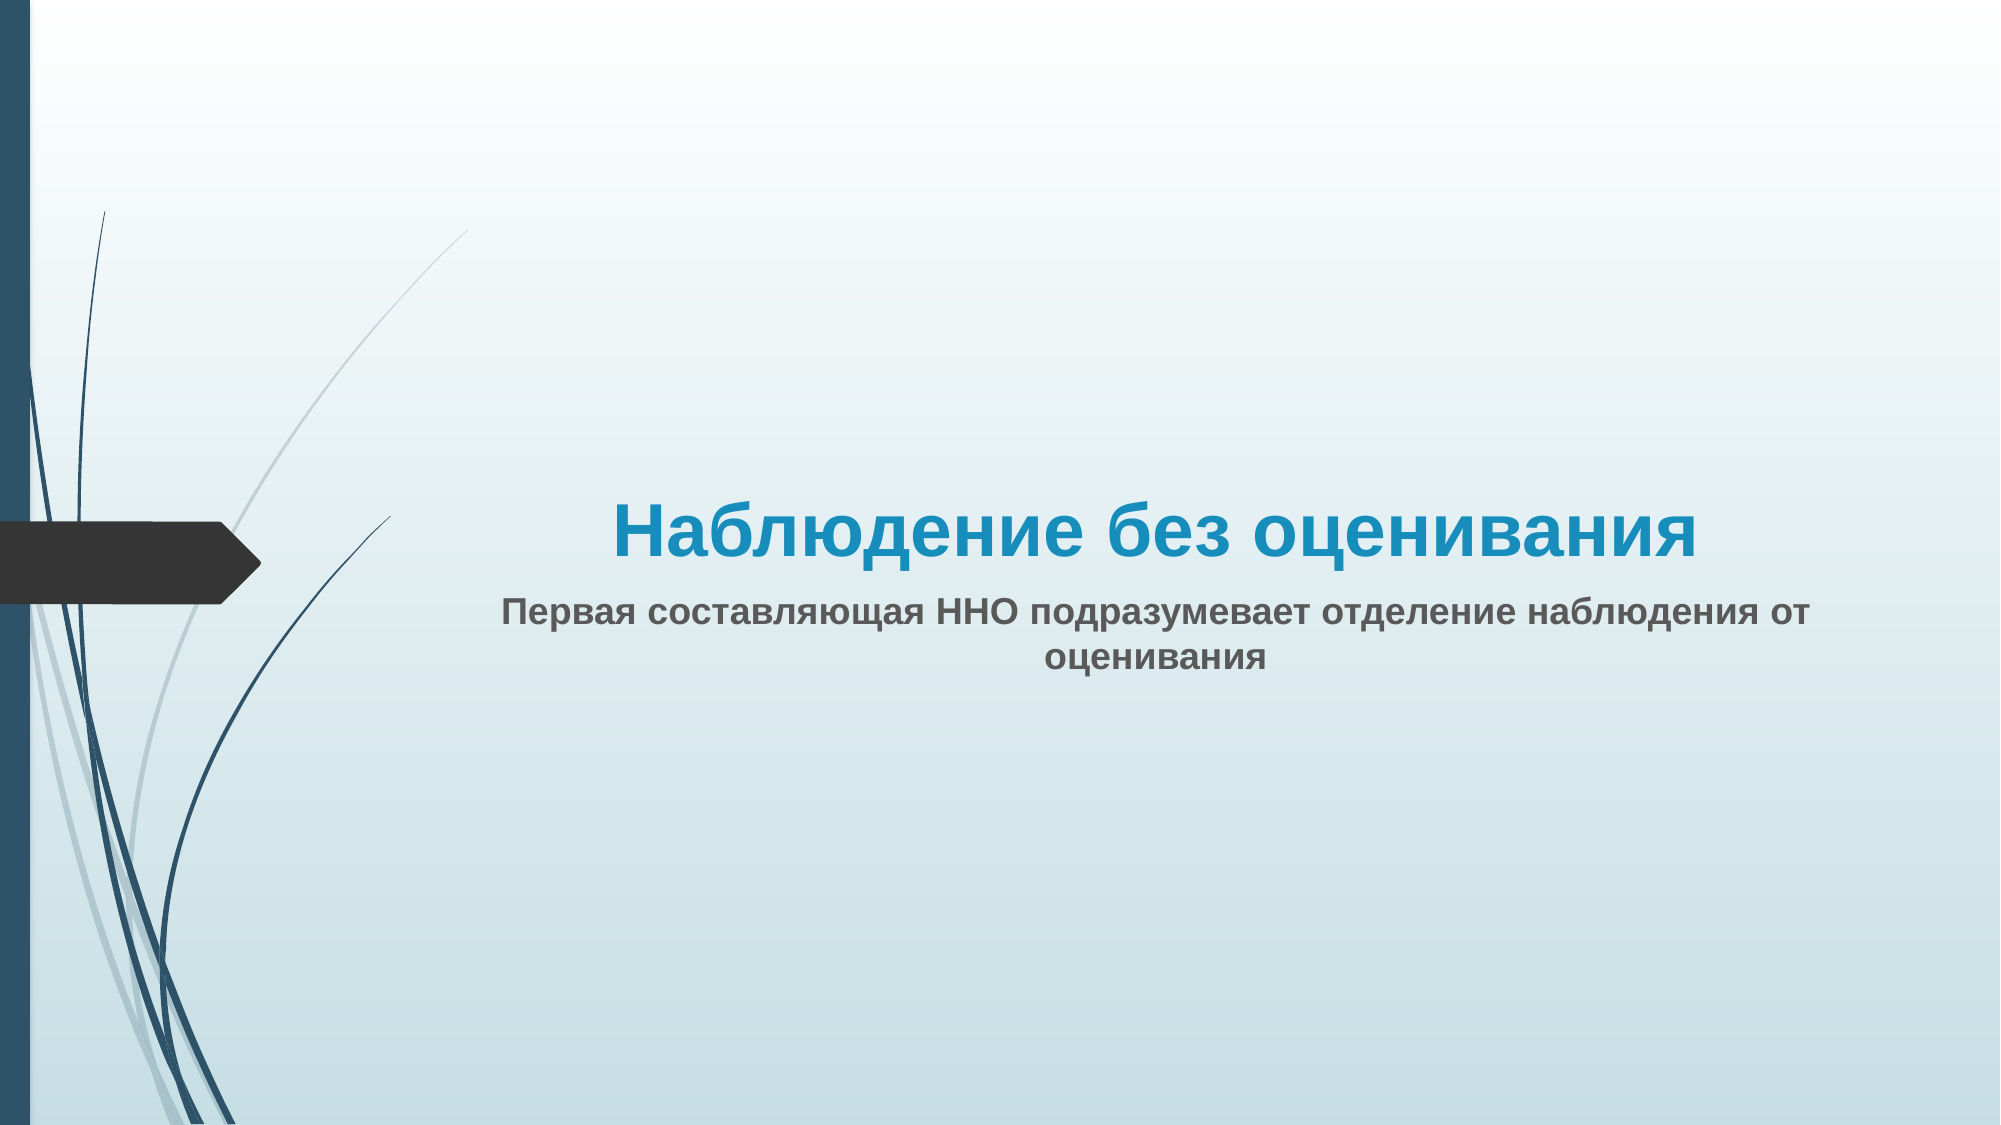

# Наблюдение без оценивания
Первая составляющая ННО подразумевает отделение наблюдения от оценивания